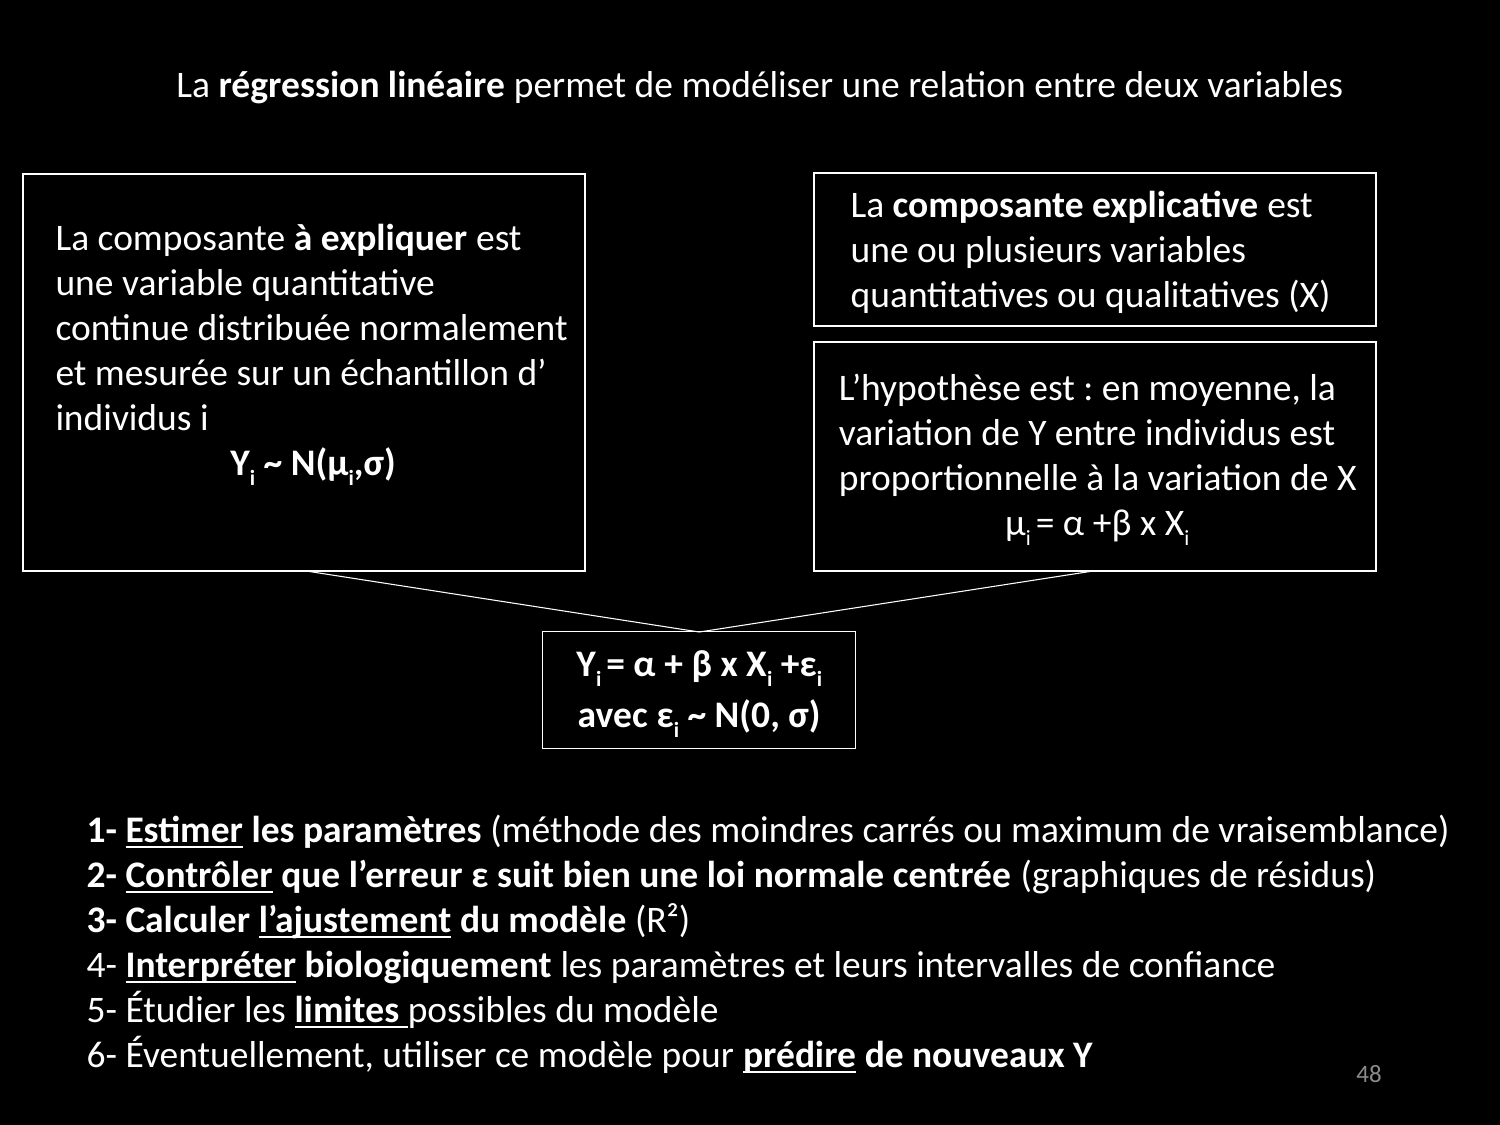

La régression linéaire permet de modéliser une relation entre deux variables
La composante explicative est une ou plusieurs variables quantitatives ou qualitatives (X)

La composante à expliquer est une variable quantitative continue distribuée normalement
et mesurée sur un échantillon d’ individus i
Yi ~ N(μi,σ)

L’hypothèse est : en moyenne, la variation de Y entre individus est proportionnelle à la variation de X
μi = α +β x Xi
Yi = α + β x Xi +εi
avec εi ~ N(0, σ)
1- Estimer les paramètres (méthode des moindres carrés ou maximum de vraisemblance)
2- Contrôler que l’erreur ε suit bien une loi normale centrée (graphiques de résidus)
3- Calculer l’ajustement du modèle (R²)
4- Interpréter biologiquement les paramètres et leurs intervalles de confiance
5- Étudier les limites possibles du modèle
6- Éventuellement, utiliser ce modèle pour prédire de nouveaux Y

48